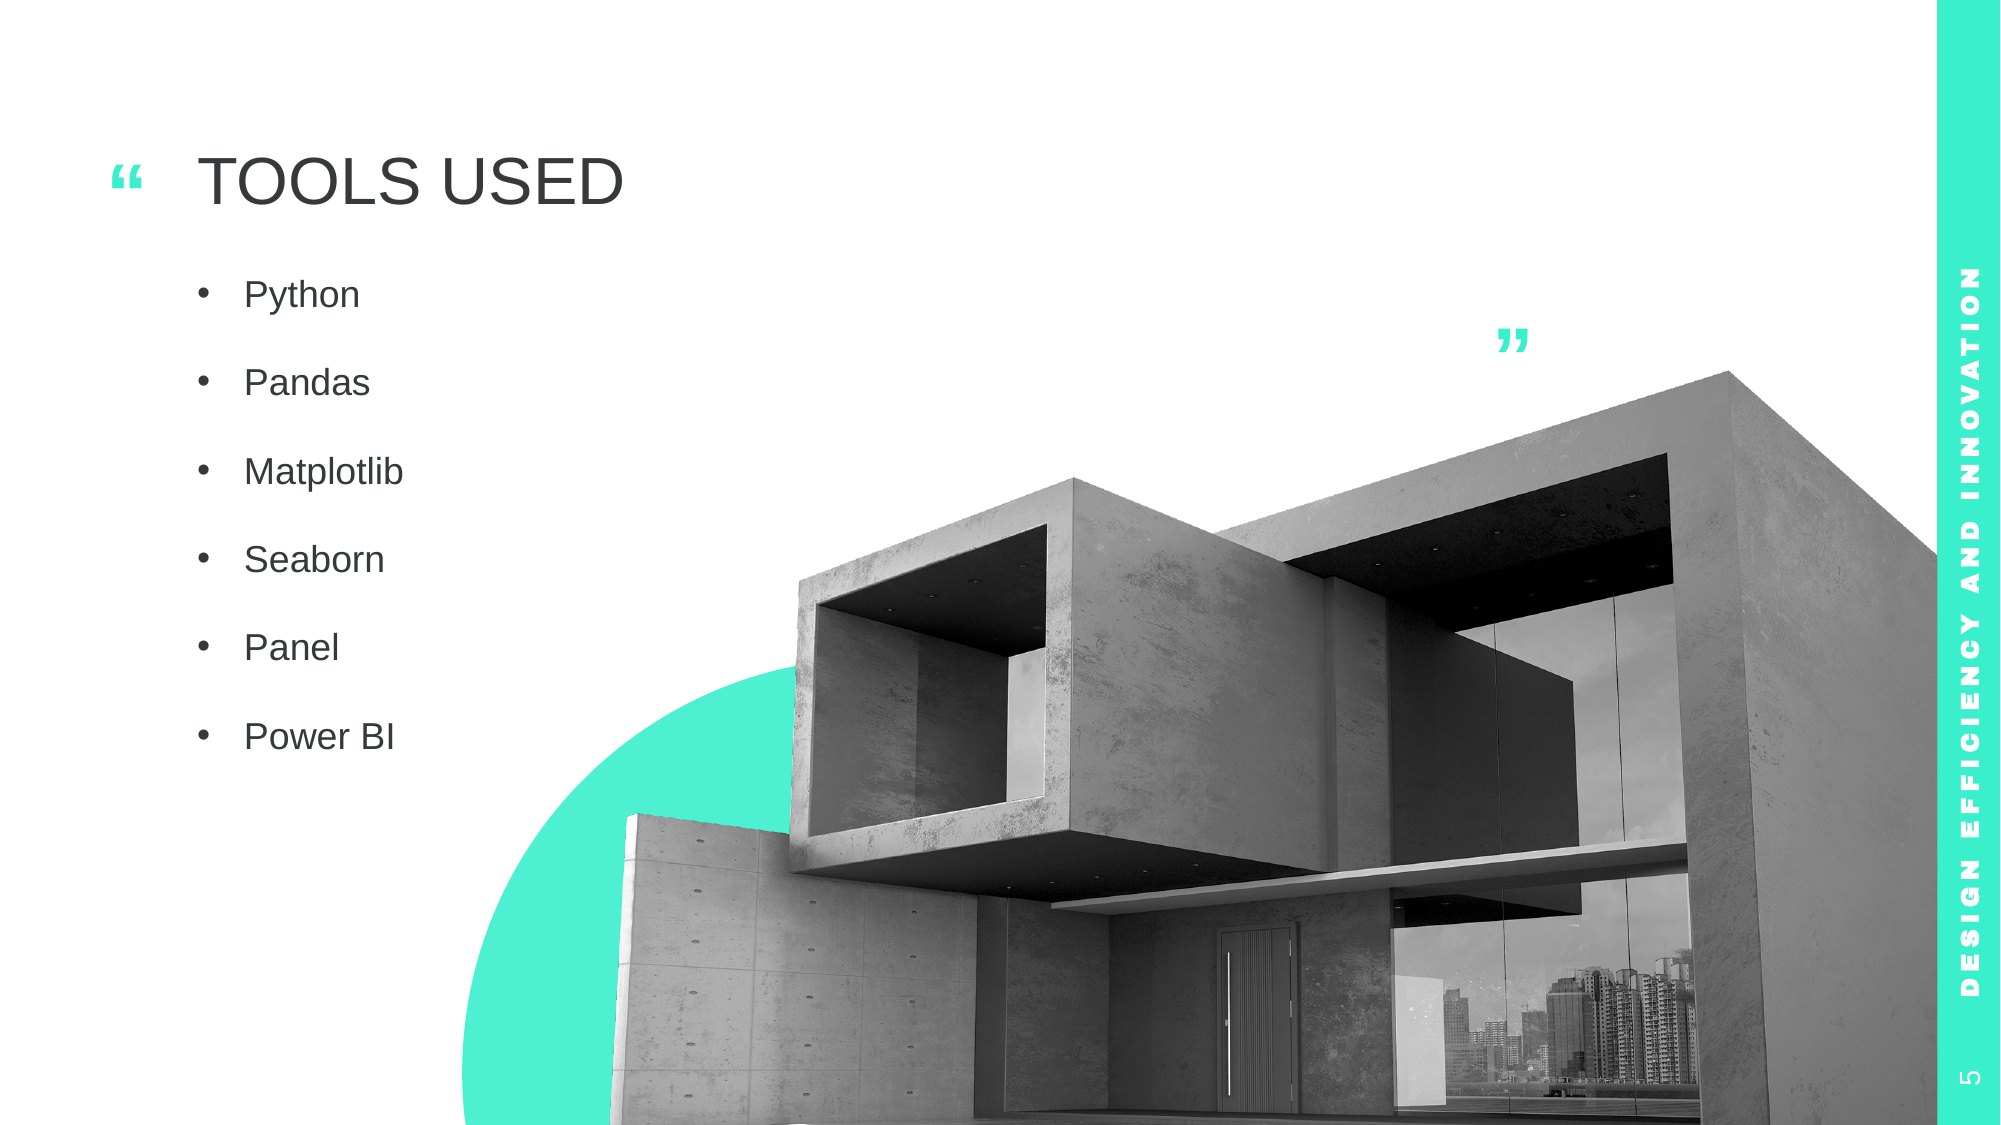

“
Tools used
Python
Pandas
Matplotlib
Seaborn
Panel
Power BI

”
Design efficiency and innovation
5